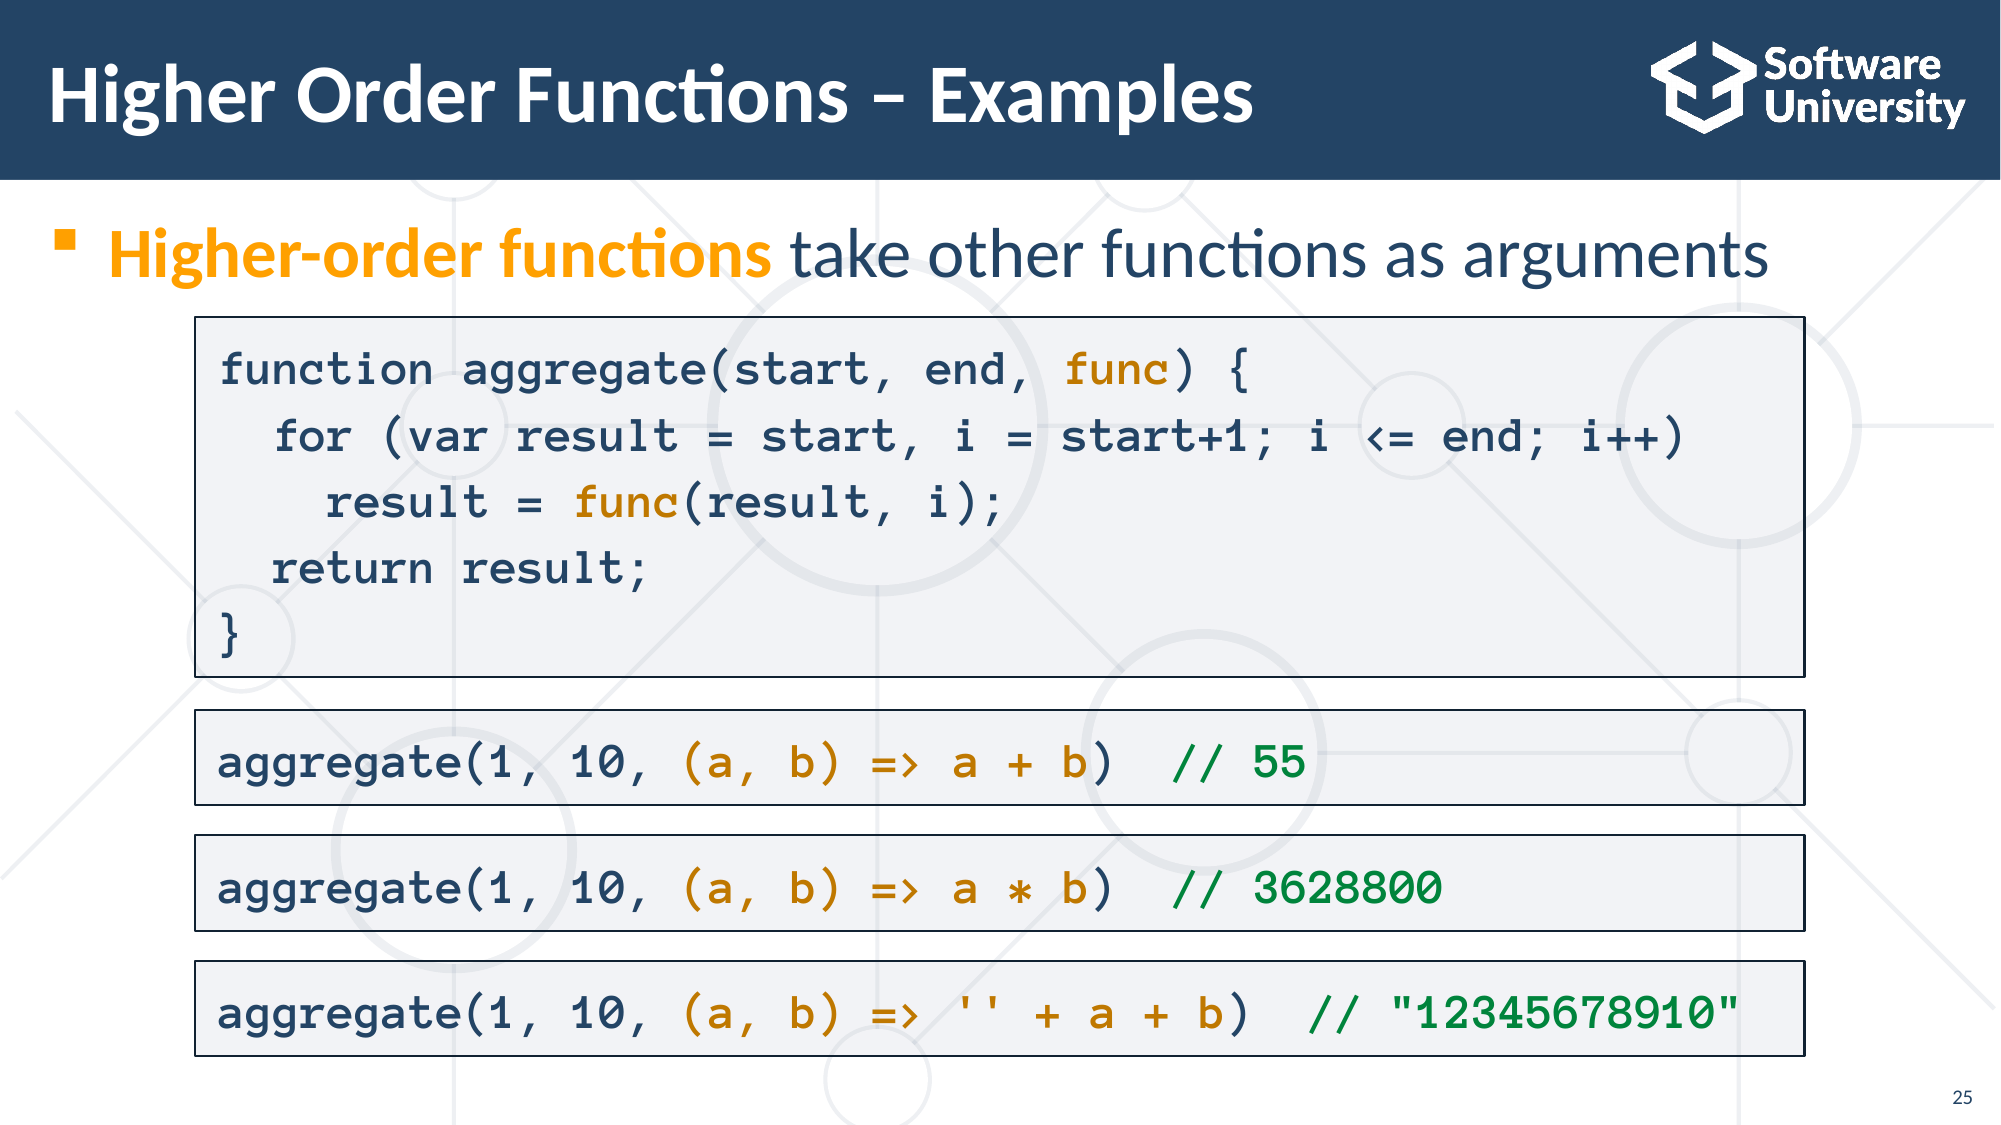

# Higher Order Functions – Examples
Higher-order functions take other functions as arguments
function aggregate(start, end, func) {
  for (var result = start, i = start+1; i <= end; i++)
    result = func(result, i);
  return result;
}
aggregate(1, 10, (a, b) => a + b)  // 55
aggregate(1, 10, (a, b) => a * b)  // 3628800
aggregate(1, 10, (a, b) => '' + a + b)  // "12345678910"
25